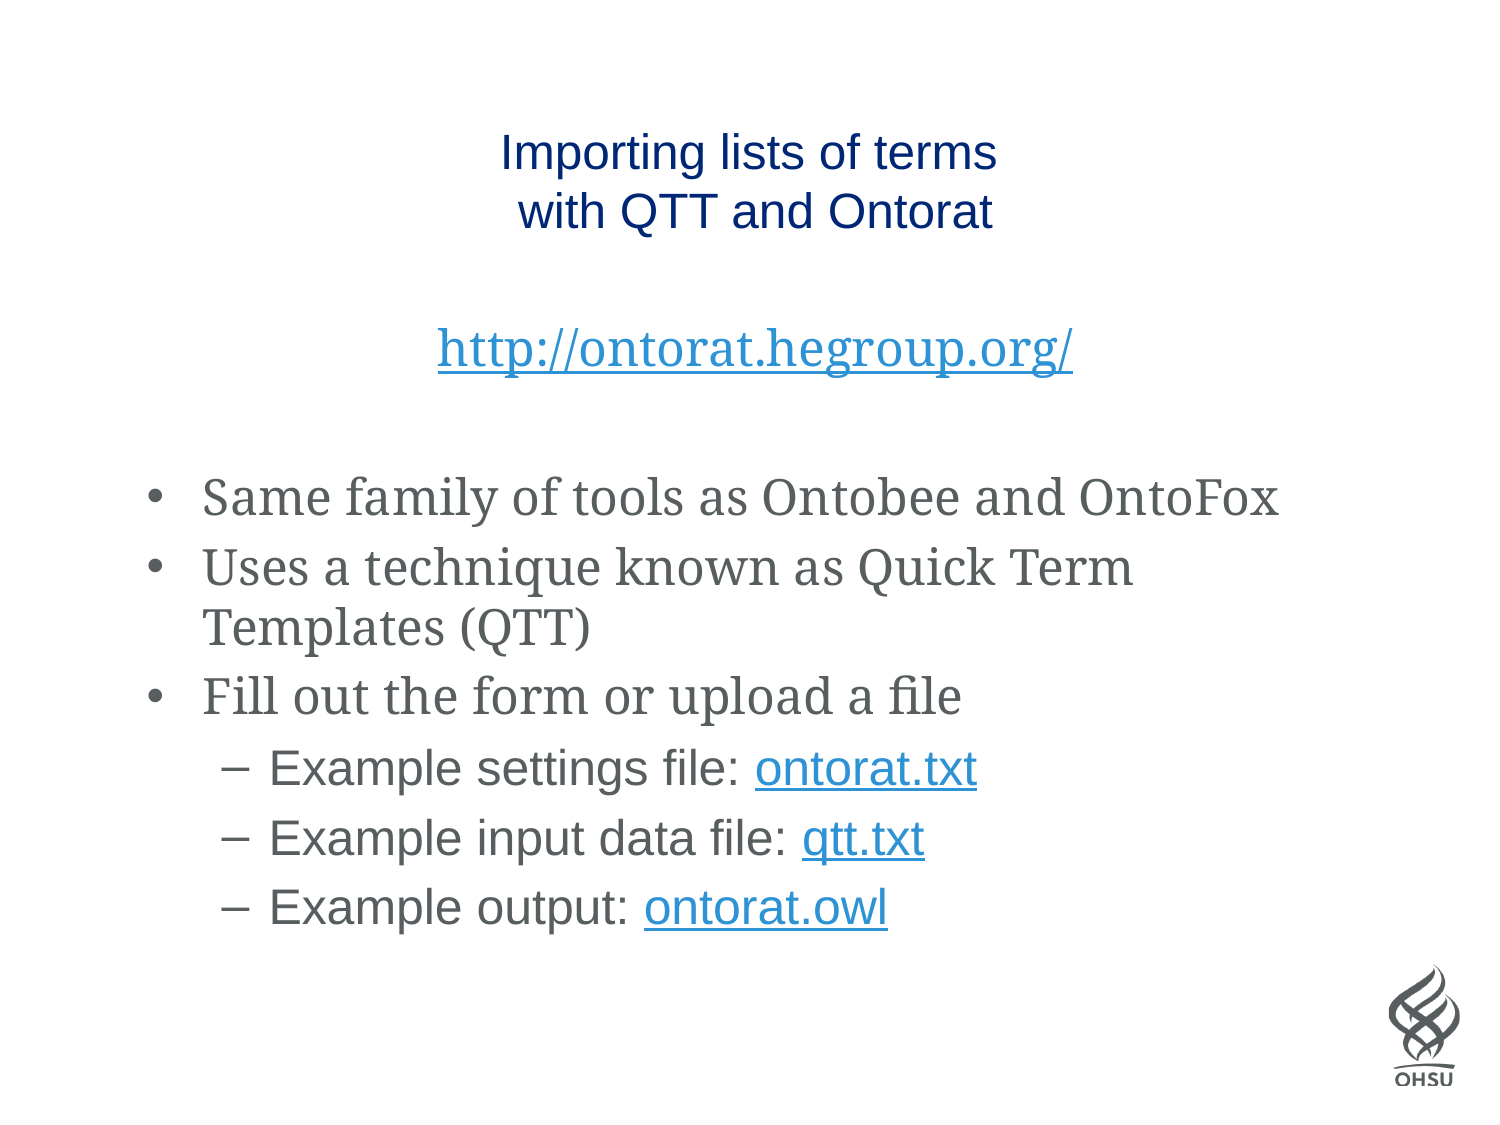

# Importing lists of terms with QTT and Ontorat
http://ontorat.hegroup.org/

Same family of tools as Ontobee and OntoFox
Uses a technique known as Quick Term Templates (QTT)
Fill out the form or upload a file
Example settings file: ontorat.txt
Example input data file: qtt.txt
Example output: ontorat.owl